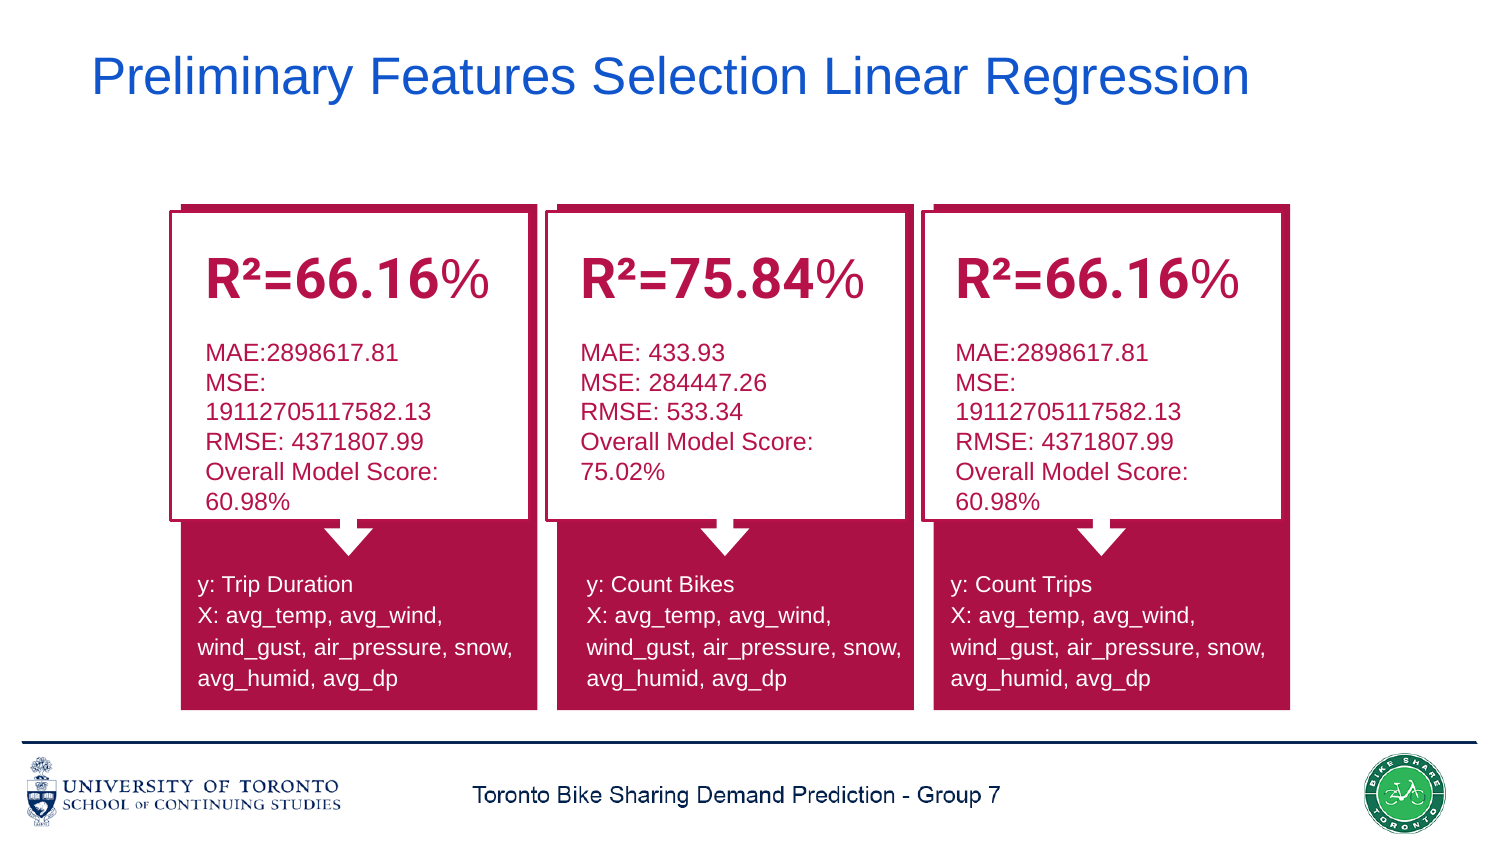

# Preliminary Features Selection Linear Regression

R²=66.16%
MAE:2898617.81
MSE: 19112705117582.13
RMSE: 4371807.99
Overall Model Score: 60.98%

y: Trip Duration
X: avg_temp, avg_wind, wind_gust, air_pressure, snow, avg_humid, avg_dp

y: Count Bikes
X: avg_temp, avg_wind, wind_gust, air_pressure, snow, avg_humid, avg_dp

y: Count Trips
X: avg_temp, avg_wind, wind_gust, air_pressure, snow, avg_humid, avg_dp
R²=75.84%
R²=66.16%
MAE: 433.93
MSE: 284447.26
RMSE: 533.34
Overall Model Score: 75.02%
MAE:2898617.81
MSE: 19112705117582.13
RMSE: 4371807.99
Overall Model Score: 60.98%